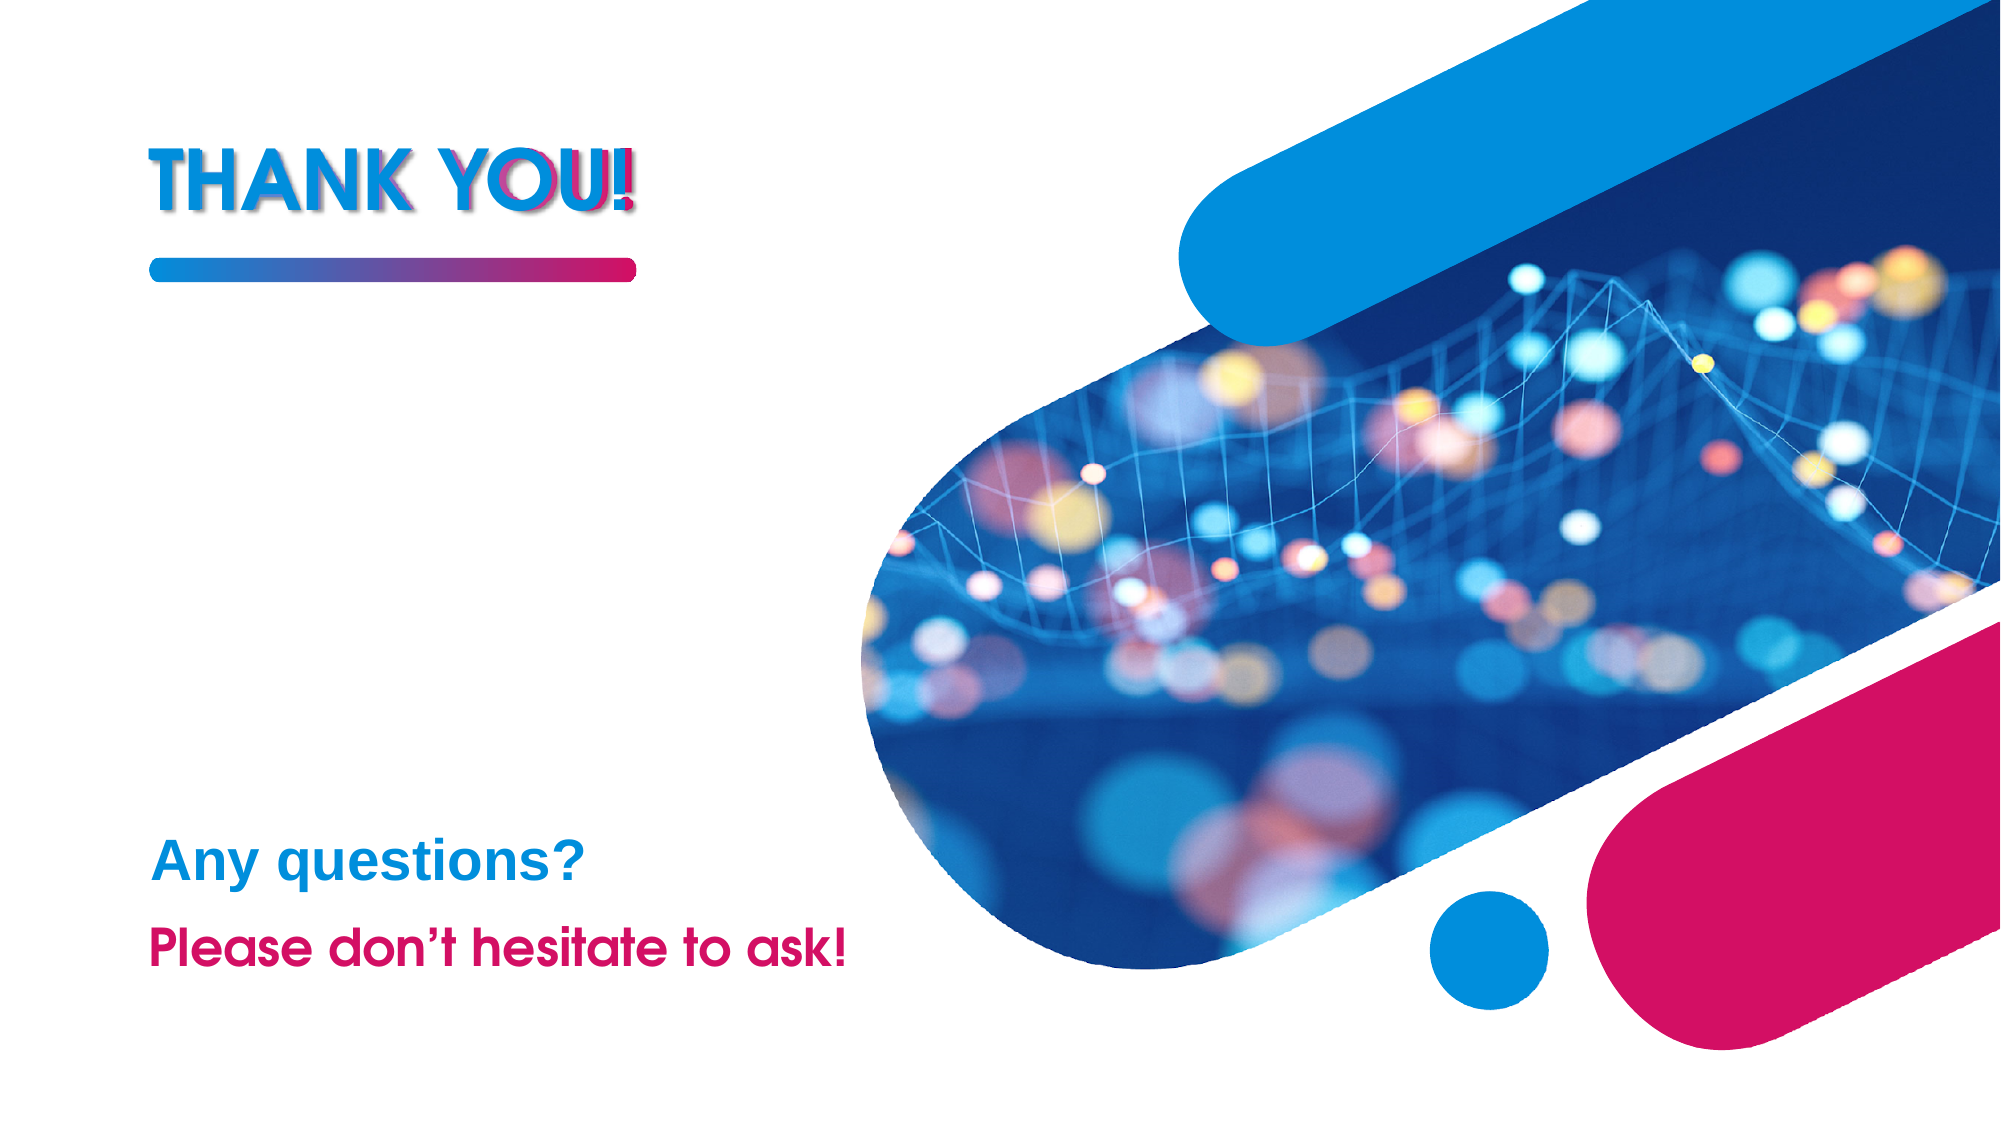

# THANK YOU!
Any questions?
Please don’t hesitate to ask!